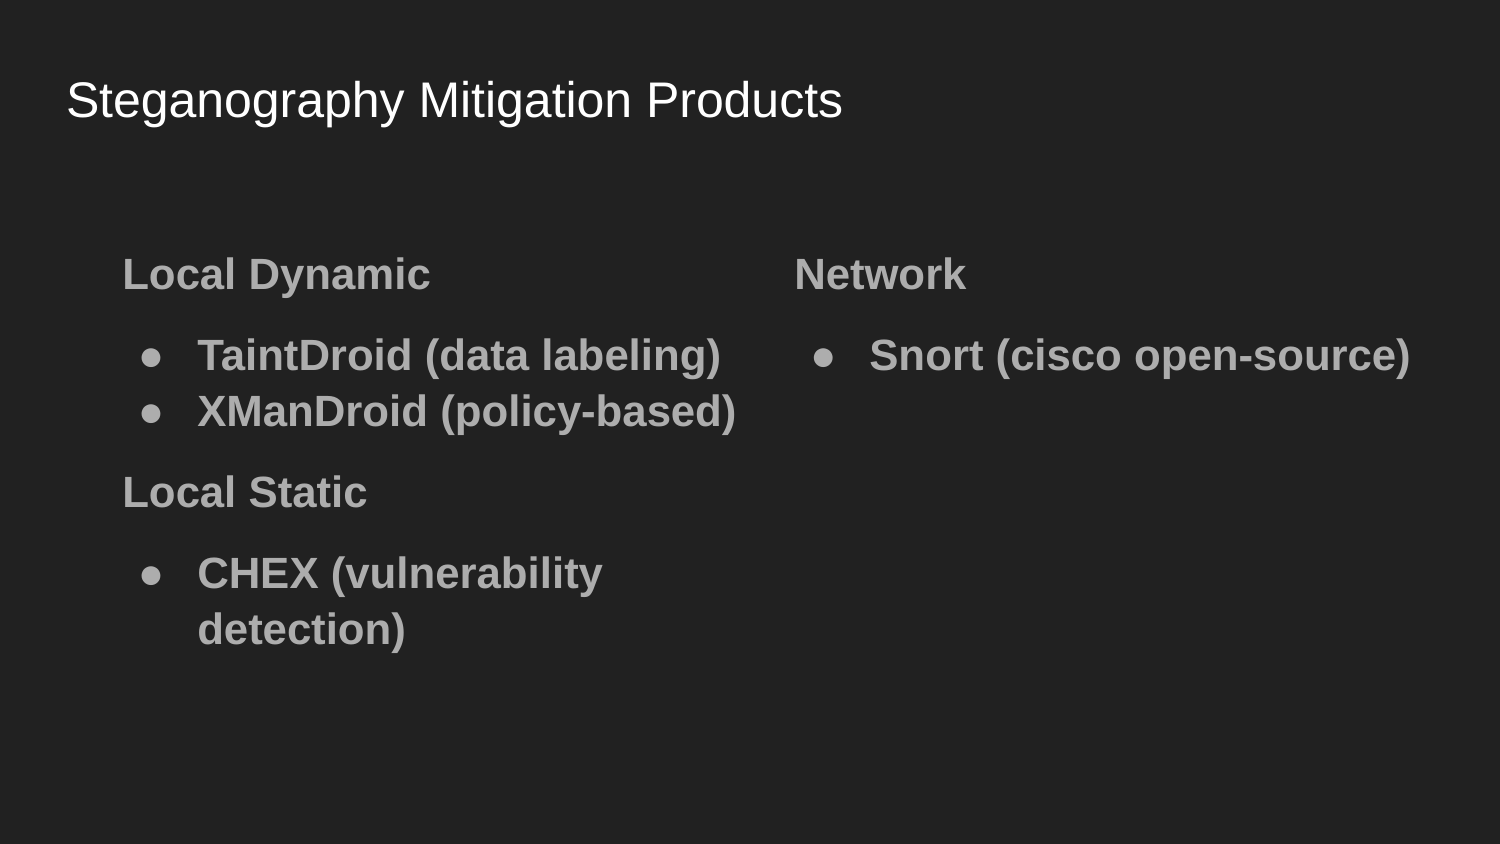

# Steganography Mitigation Products
Local Dynamic
TaintDroid (data labeling)
XManDroid (policy-based)
Local Static
CHEX (vulnerability detection)
Network
Snort (cisco open-source)